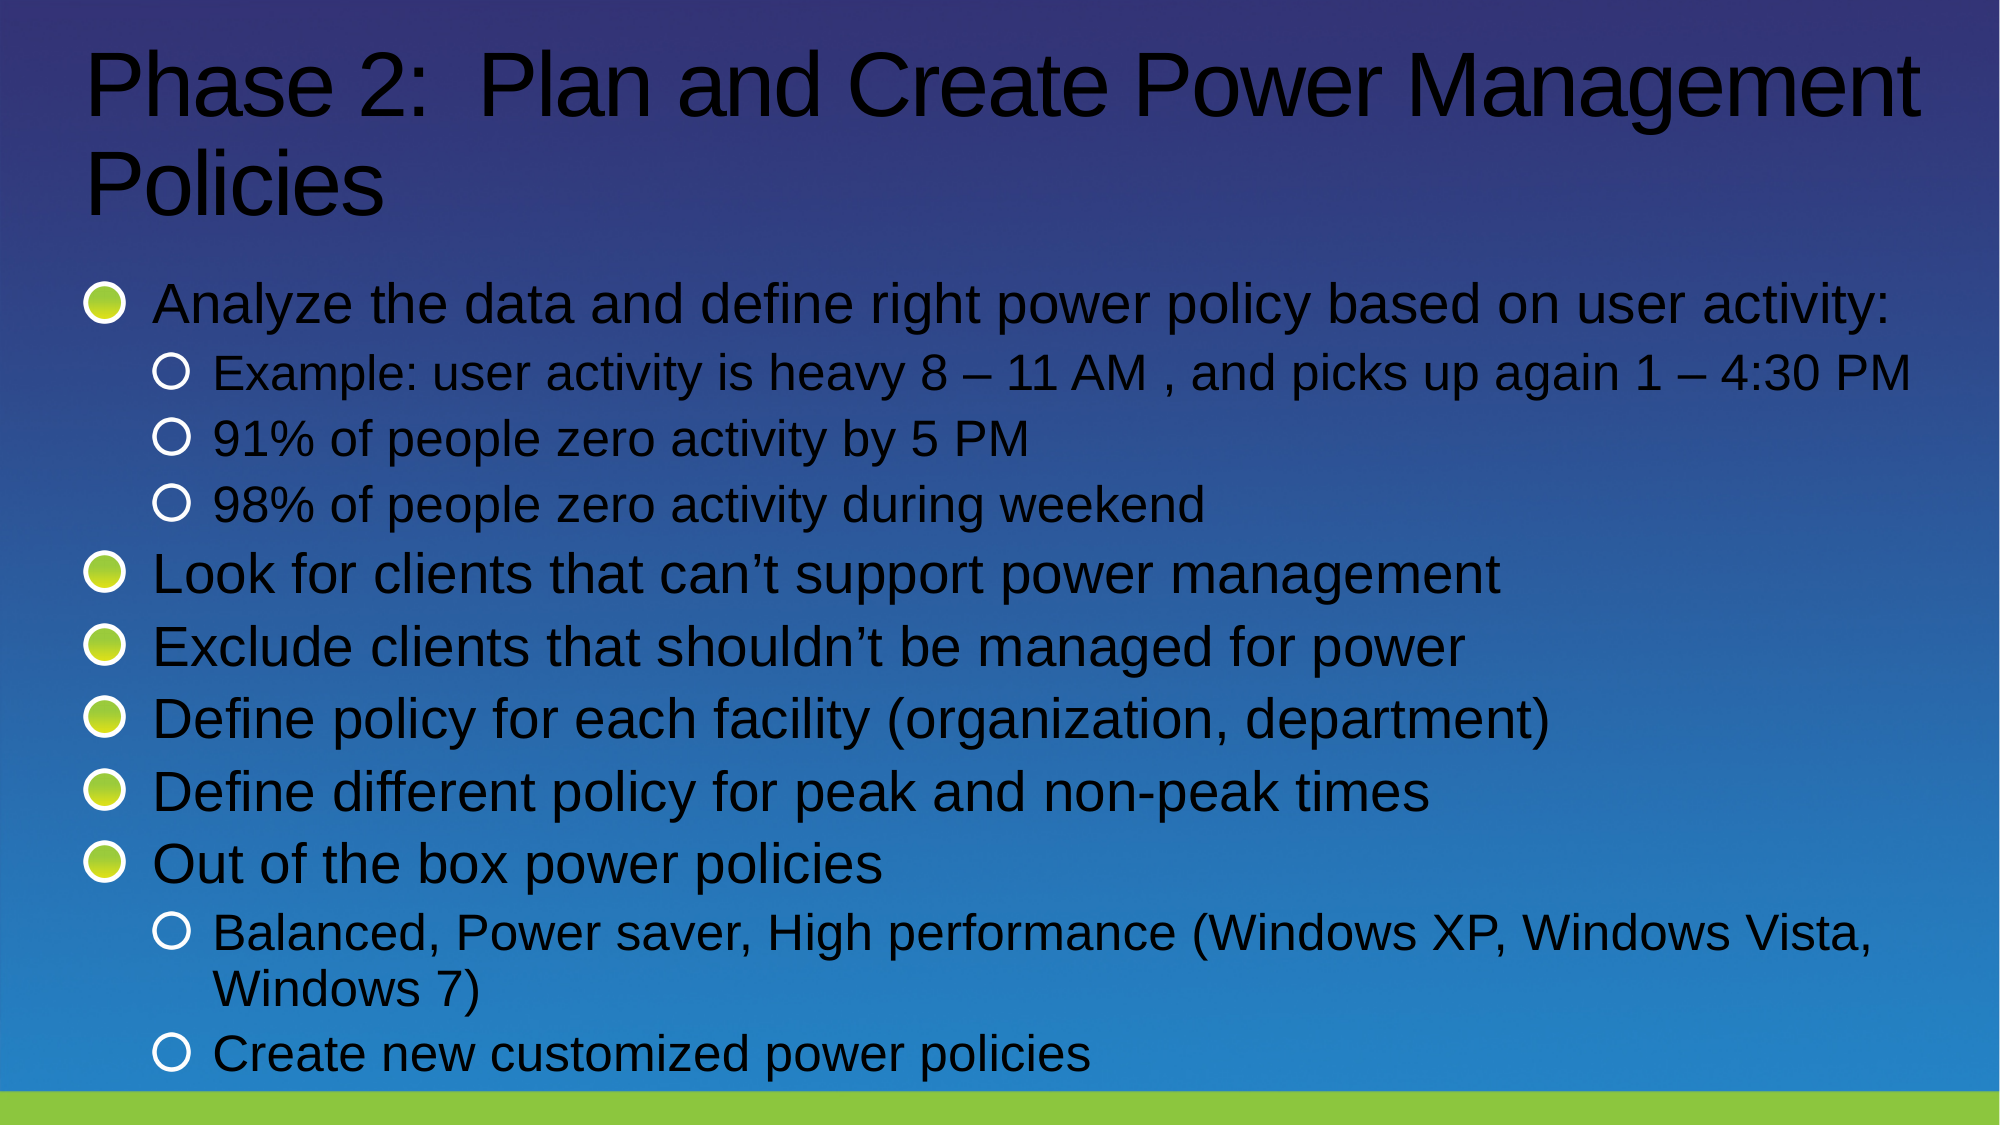

# Phase 2:  Plan and Create Power Management Policies
Analyze the data and define right power policy based on user activity:
Example: user activity is heavy 8 – 11 AM , and picks up again 1 – 4:30 PM
91% of people zero activity by 5 PM
98% of people zero activity during weekend
Look for clients that can’t support power management
Exclude clients that shouldn’t be managed for power
Define policy for each facility (organization, department)
Define different policy for peak and non-peak times
Out of the box power policies
Balanced, Power saver, High performance (Windows XP, Windows Vista, Windows 7)
Create new customized power policies